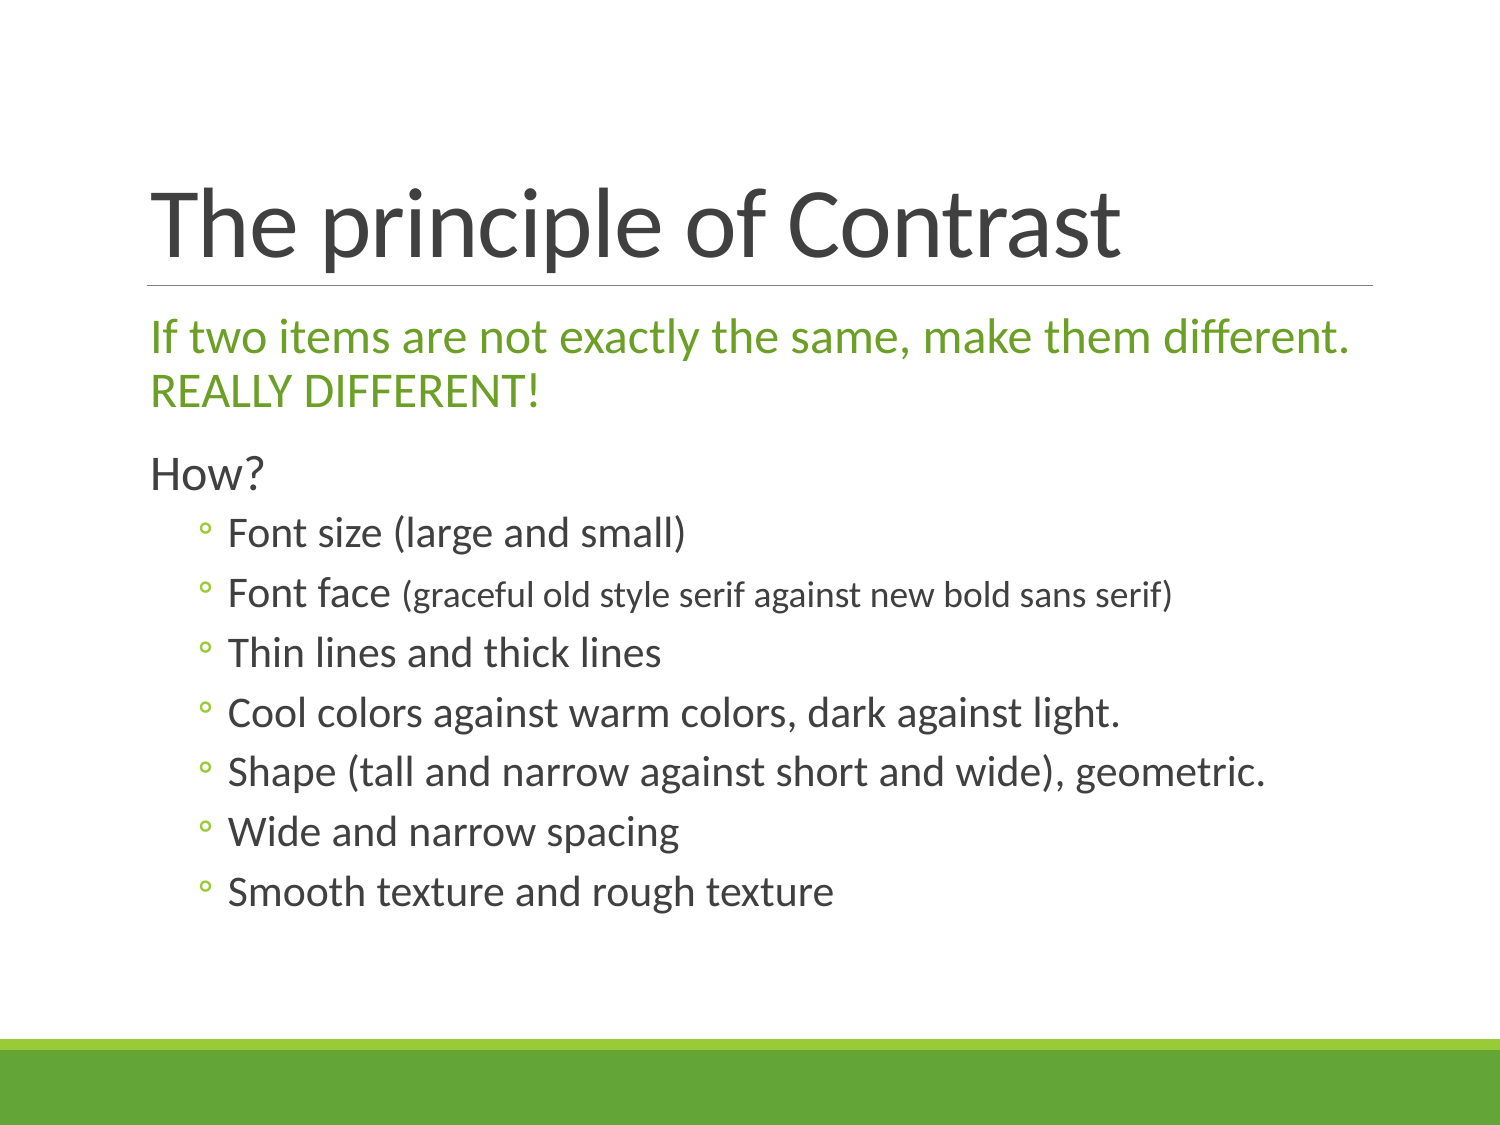

# The principle of Contrast
If two items are not exactly the same, make them different.  REALLY DIFFERENT!
How?
Font size (large and small)
Font face (graceful old style serif against new bold sans serif)
Thin lines and thick lines
Cool colors against warm colors, dark against light.
Shape (tall and narrow against short and wide), geometric.
Wide and narrow spacing
Smooth texture and rough texture